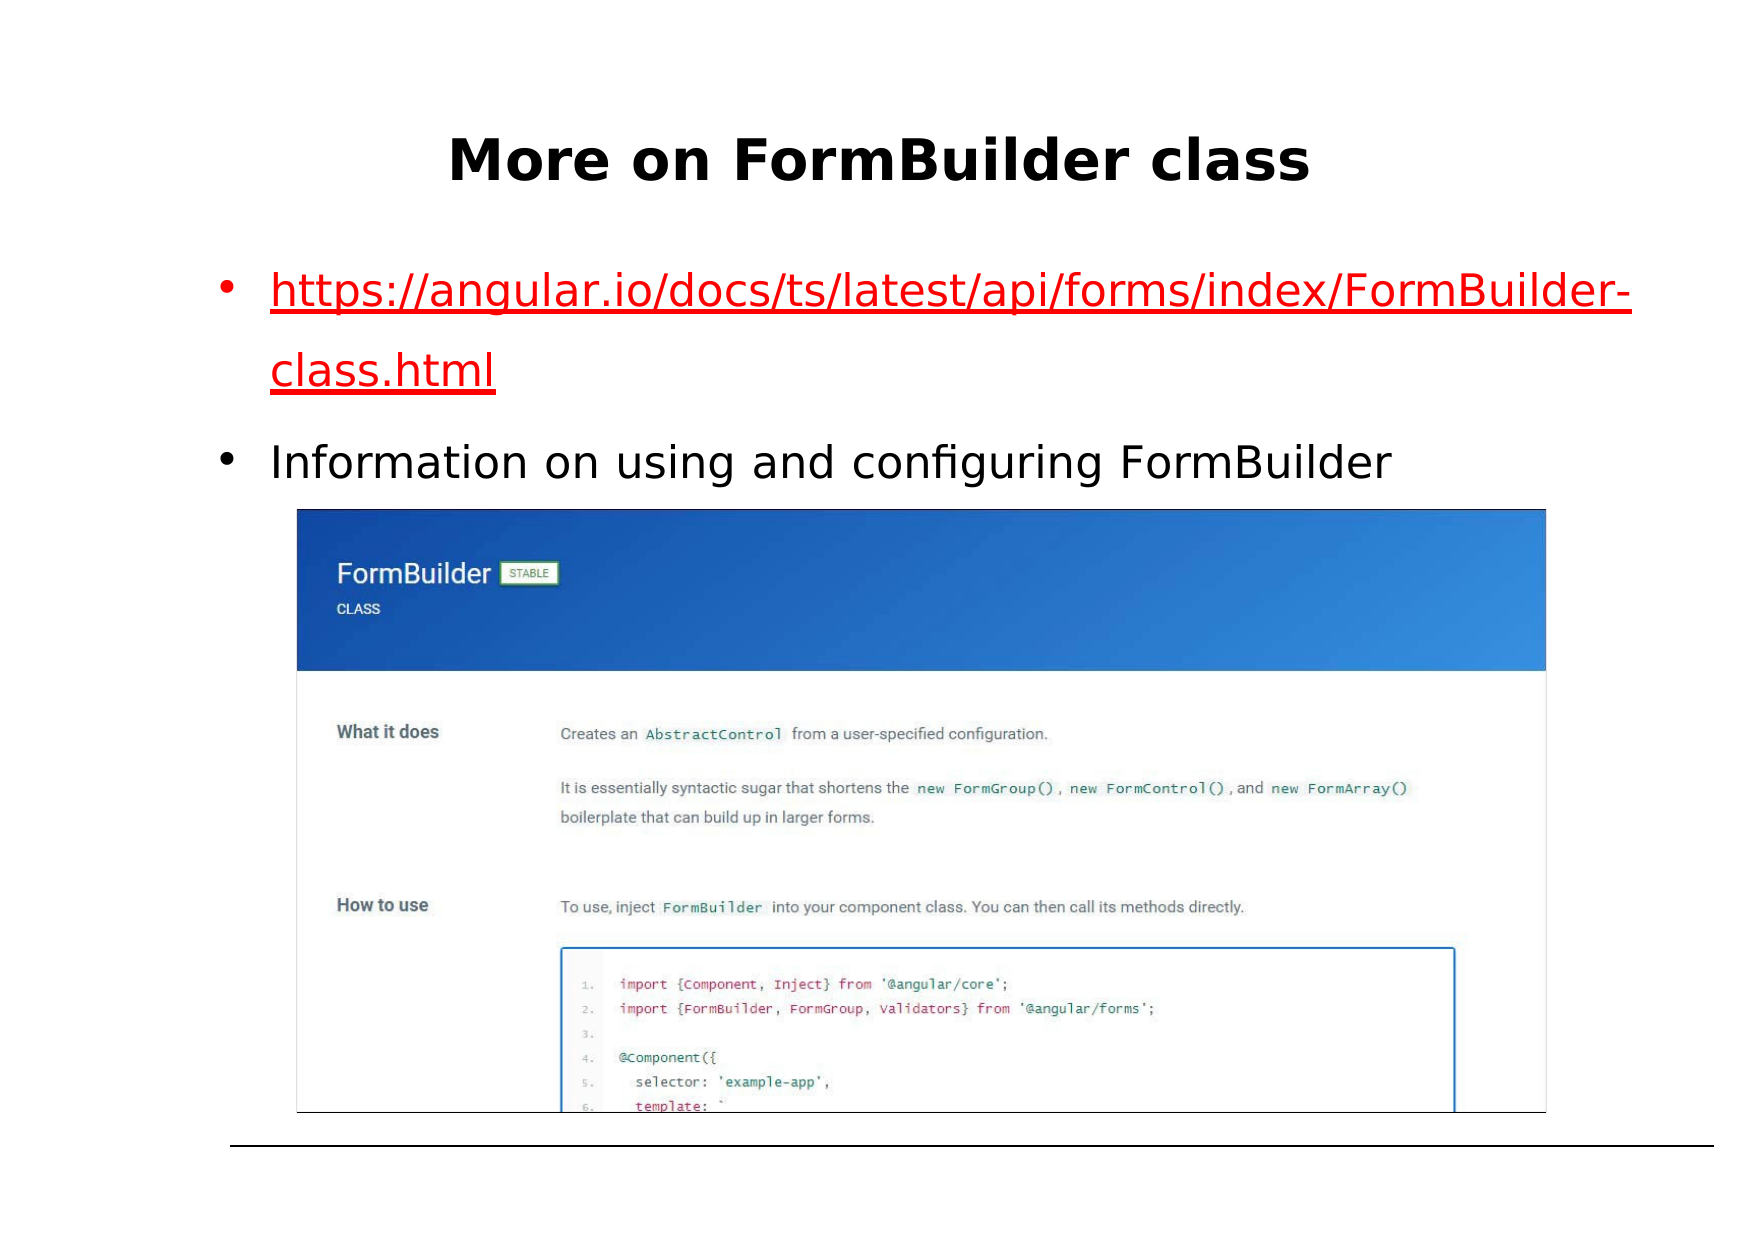

More on FormBuilder class
https://angular.io/docs/ts/latest/api/forms/index/FormBuilder- class.html
Information on using and configuring FormBuilder